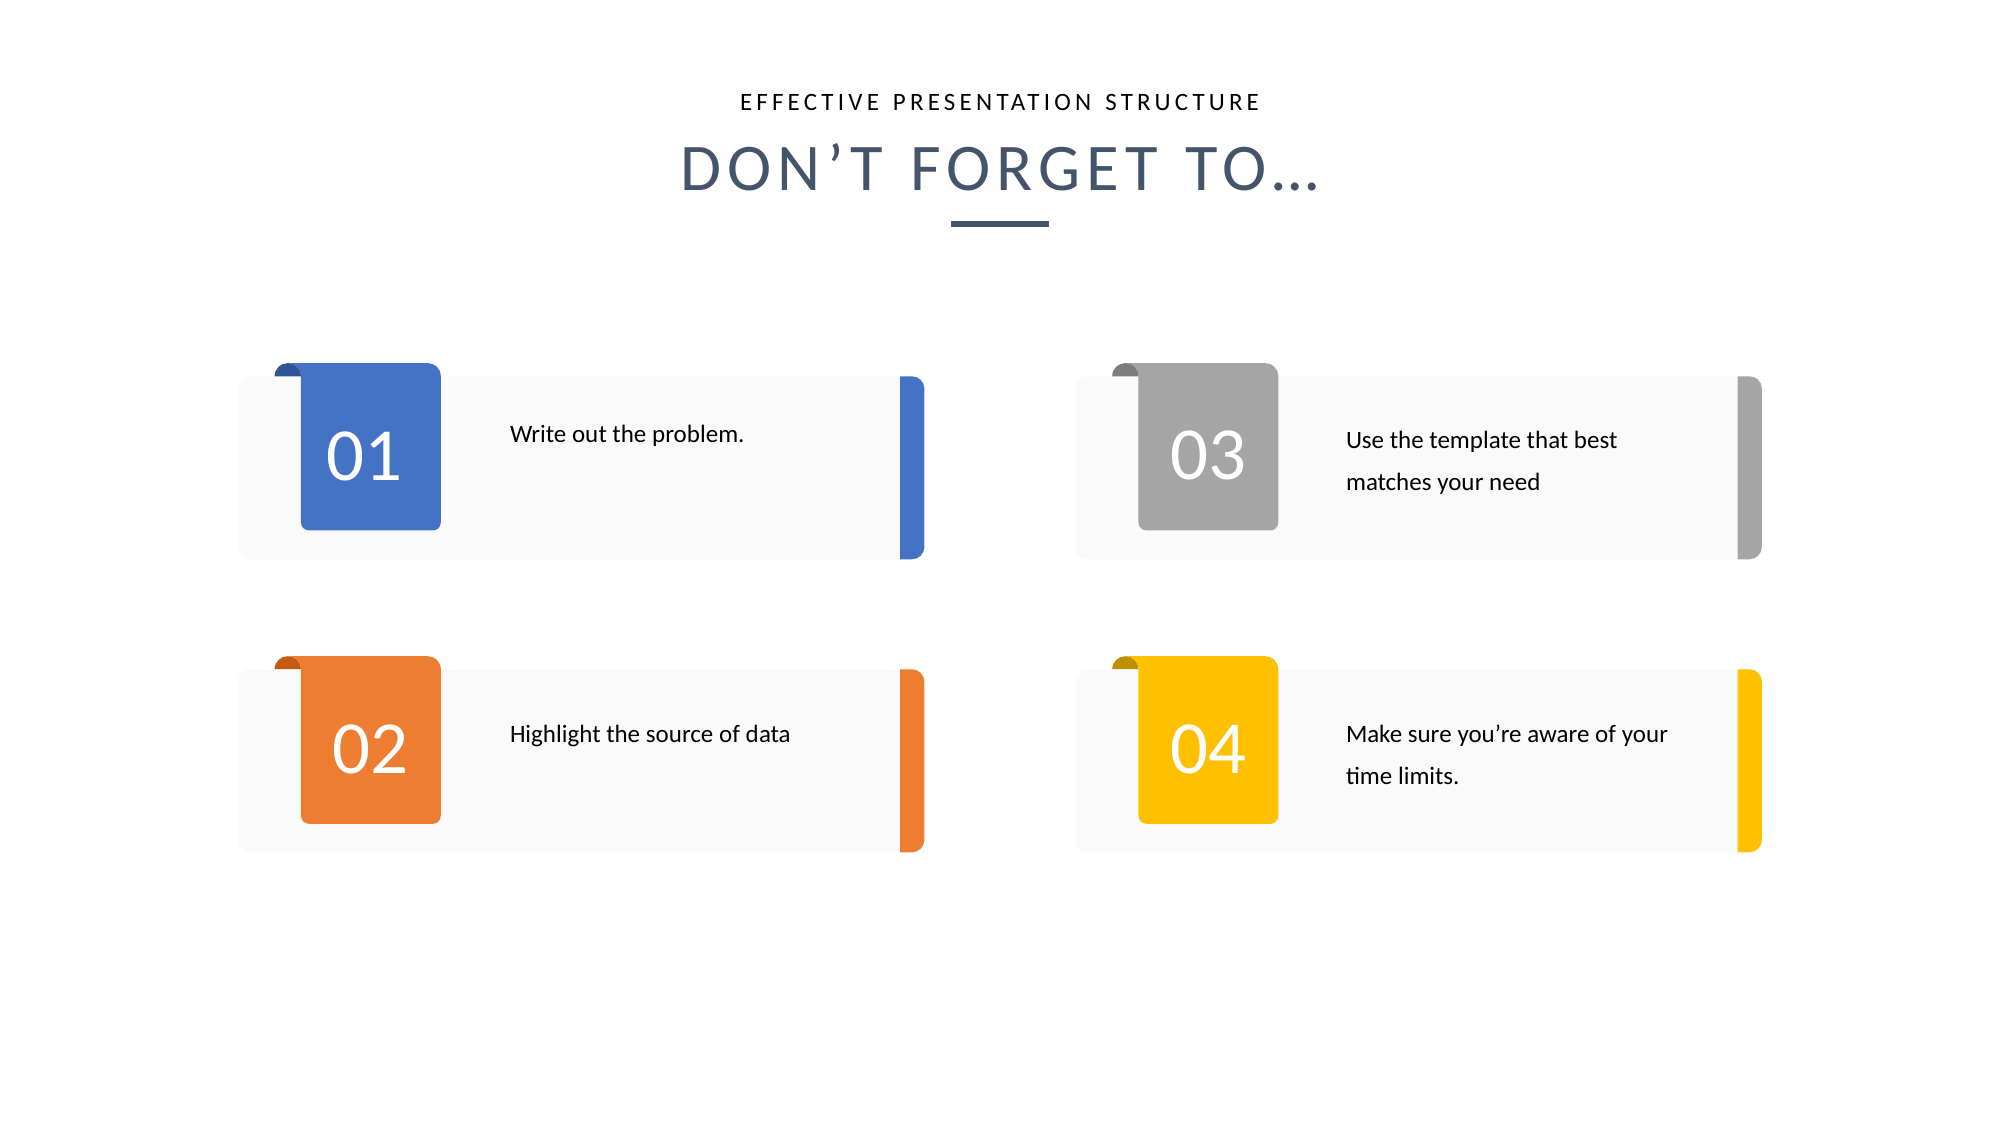

EFFECTIVE PRESENTATION STRUCTURE
DON’T FORGET TO…

01
Write out the problem.

03
Use the template that best matches your need

02
Highlight the source of data

04
Make sure you’re aware of your time limits.